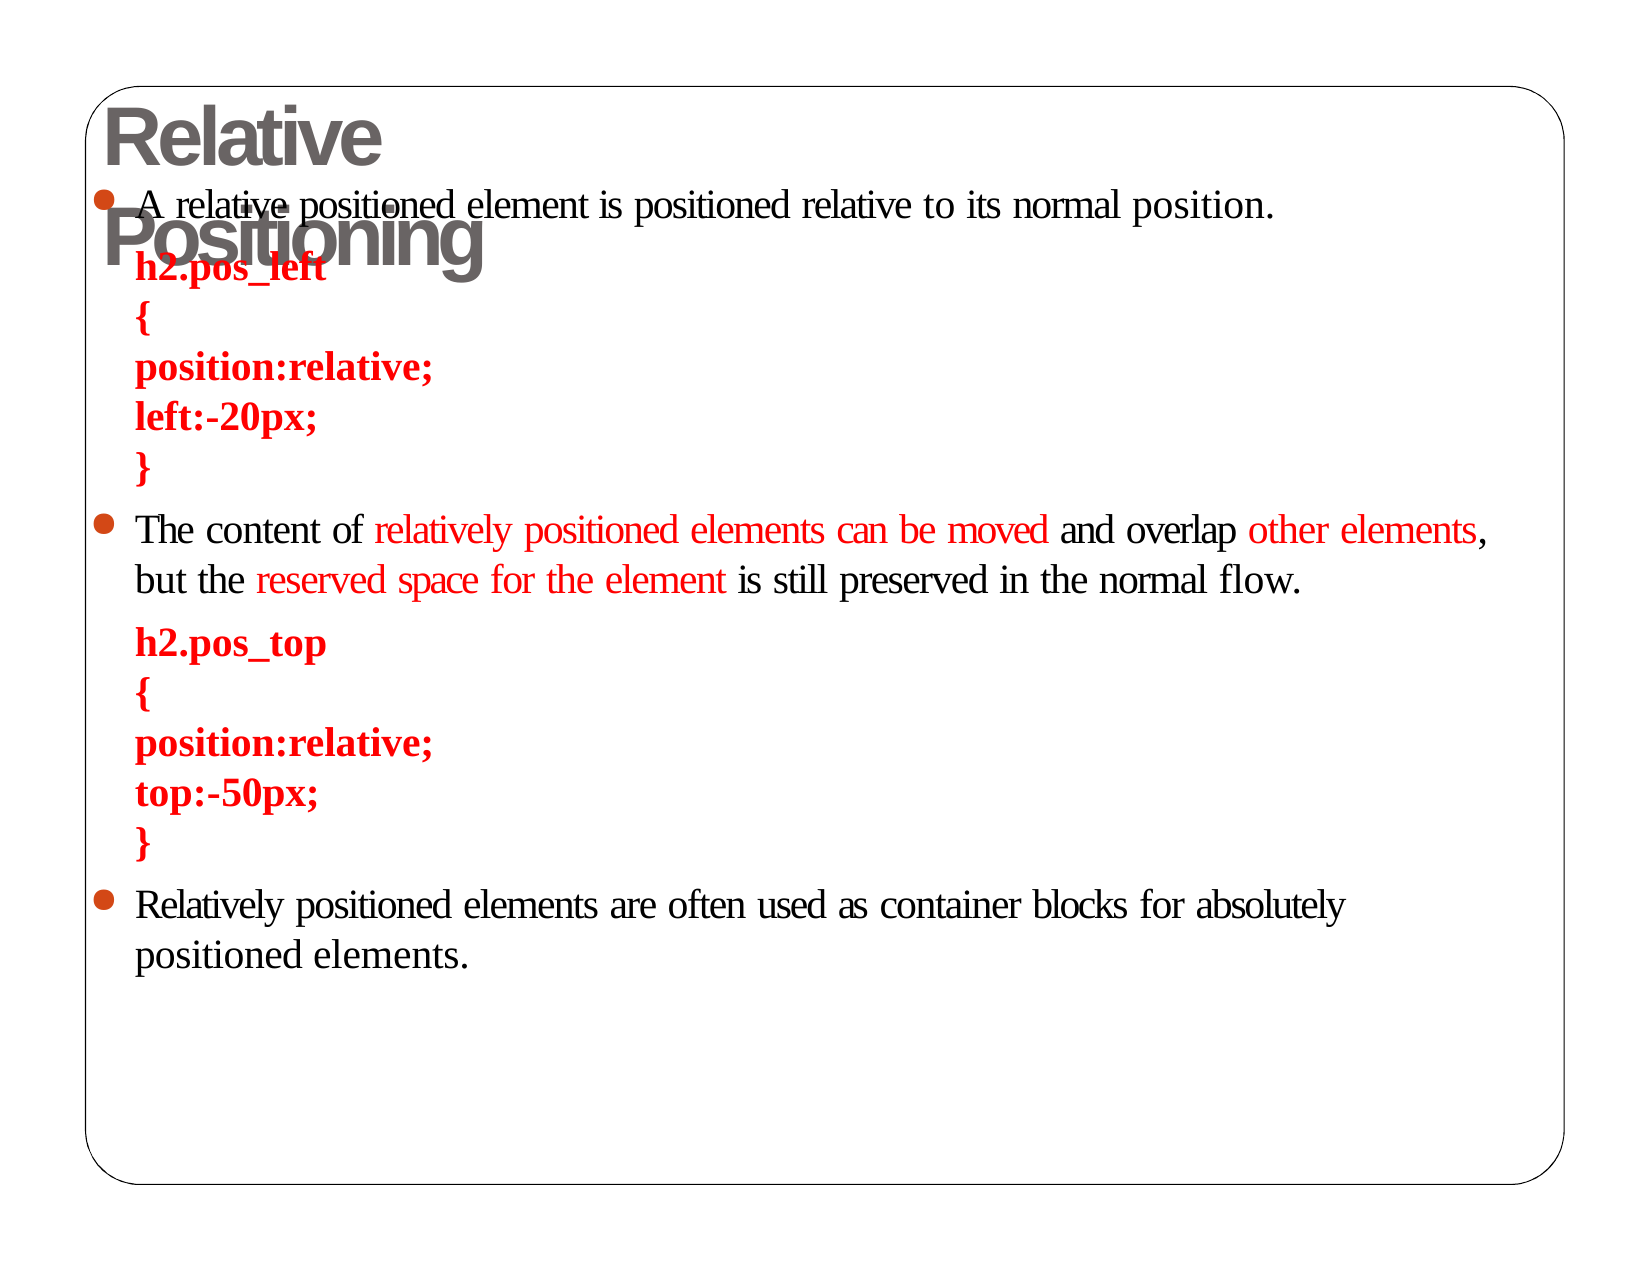

# Relative Positioning
A relative positioned element is positioned relative to its normal position.
h2.pos_left
{
position:relative; left:-20px;
}
The content of relatively positioned elements can be moved and overlap other elements, but the reserved space for the element is still preserved in the normal flow.
h2.pos_top
{
position:relative; top:-50px;
}
Relatively positioned elements are often used as container blocks for absolutely positioned elements.
89